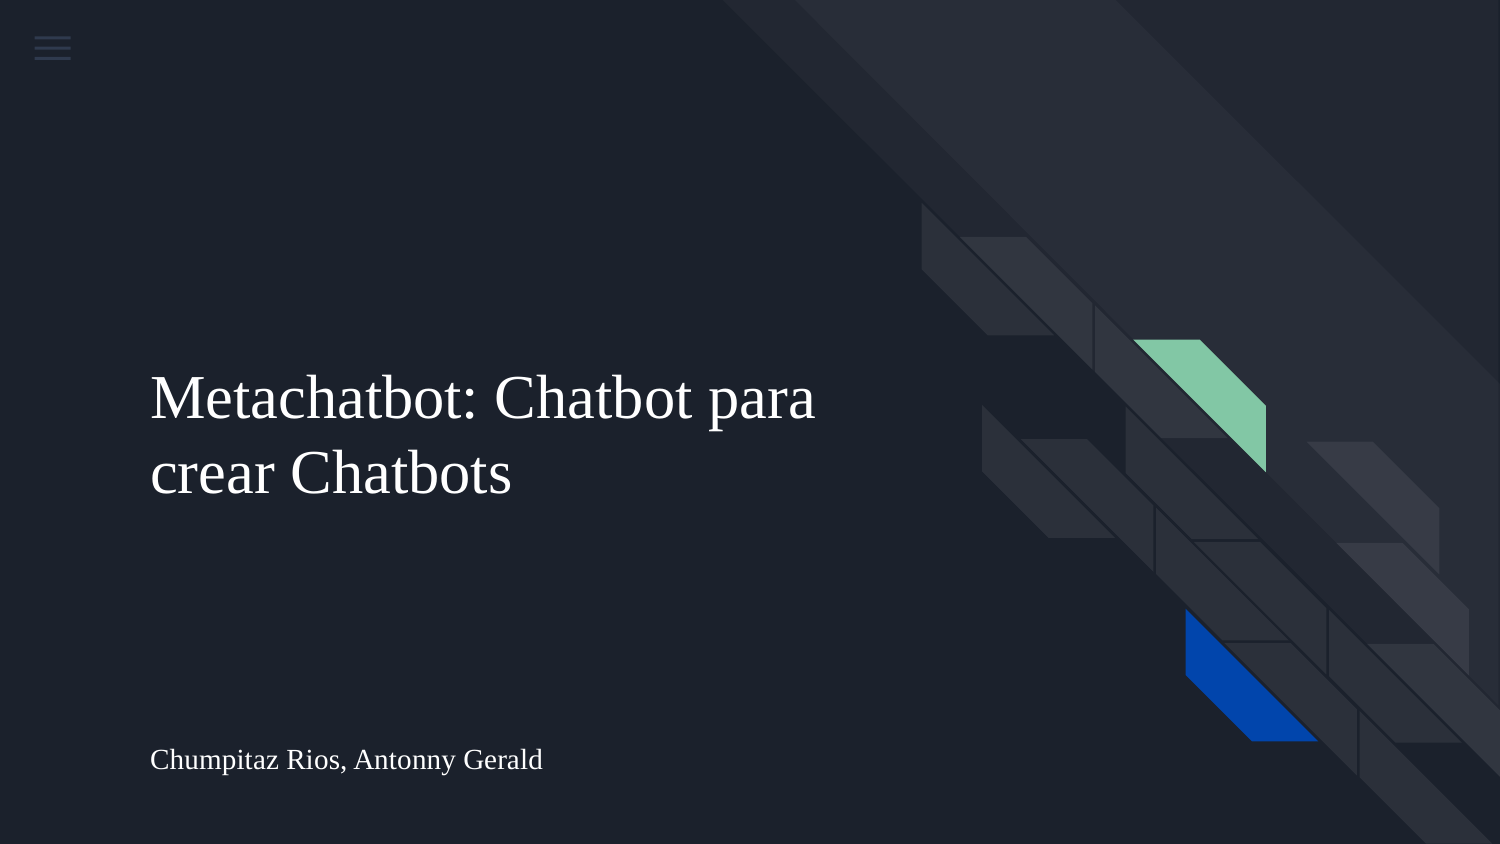

# Metachatbot: Chatbot para crear Chatbots
Chumpitaz Rios, Antonny Gerald